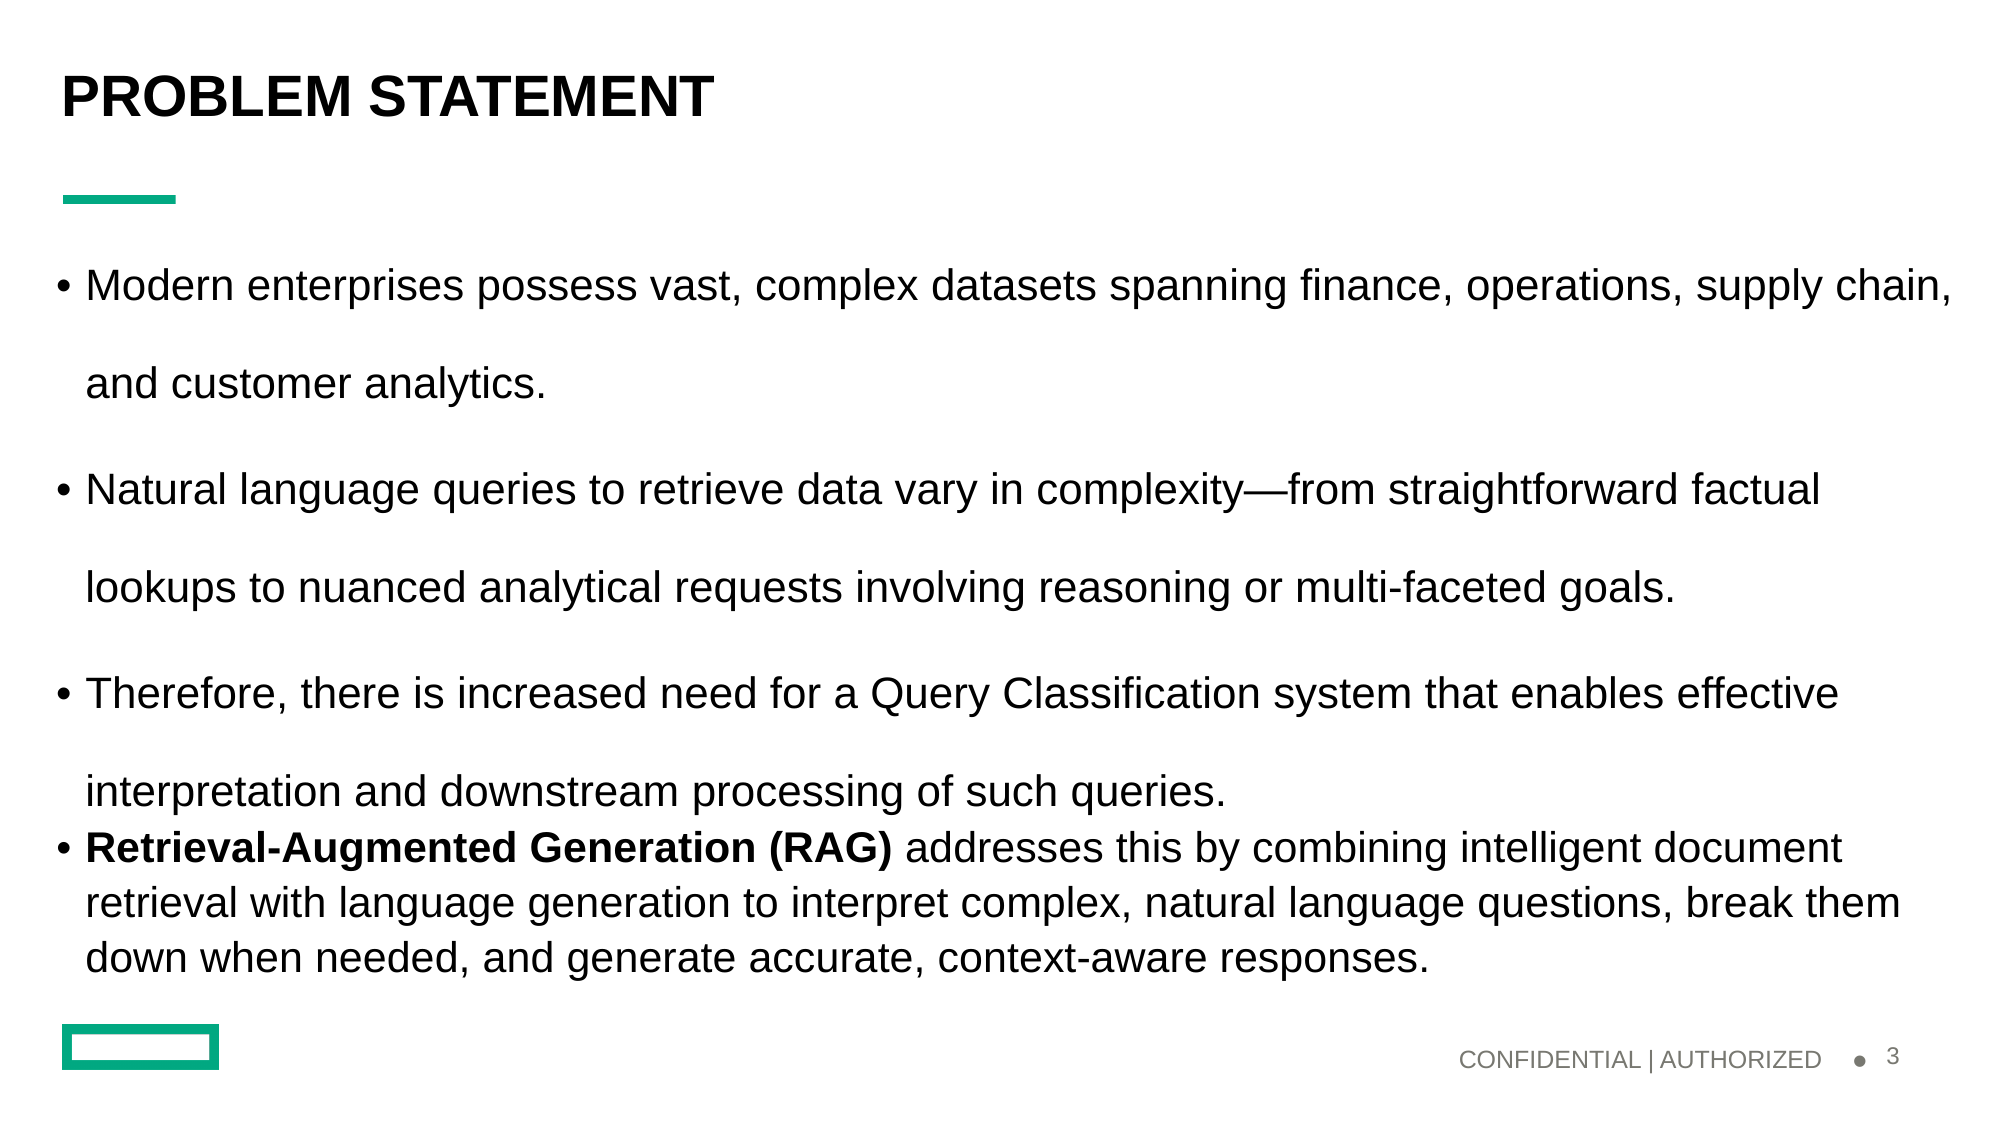

# PROBLEM STATEMENT
Modern enterprises possess vast, complex datasets spanning finance, operations, supply chain, and customer analytics.
Natural language queries to retrieve data vary in complexity—from straightforward factual lookups to nuanced analytical requests involving reasoning or multi-faceted goals.
Therefore, there is increased need for a Query Classification system that enables effective interpretation and downstream processing of such queries.
Retrieval-Augmented Generation (RAG) addresses this by combining intelligent document retrieval with language generation to interpret complex, natural language questions, break them down when needed, and generate accurate, context-aware responses.

3
CONFIDENTIAL | AUTHORIZED